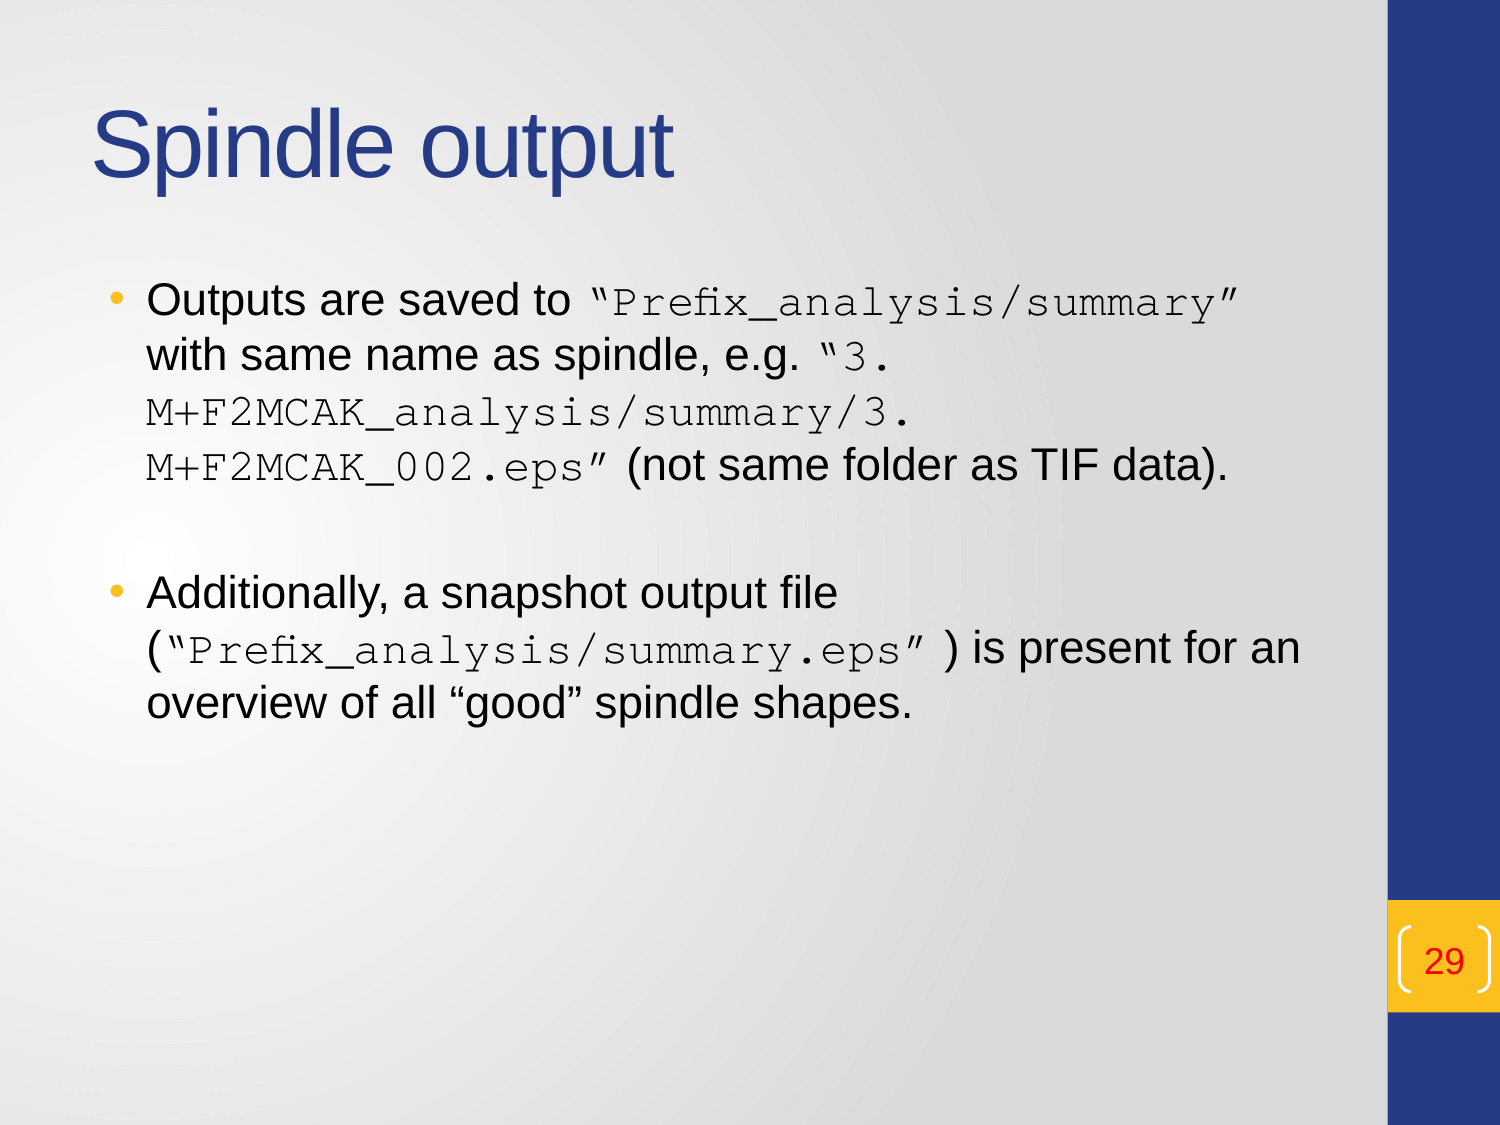

# Spindle output
Outputs are saved to “Prefix_analysis/summary” with same name as spindle, e.g. “3. M+F2MCAK_analysis/summary/3. M+F2MCAK_002.eps” (not same folder as TIF data).

Additionally, a snapshot output file (“Prefix_analysis/summary.eps” ) is present for an overview of all “good” spindle shapes.
29